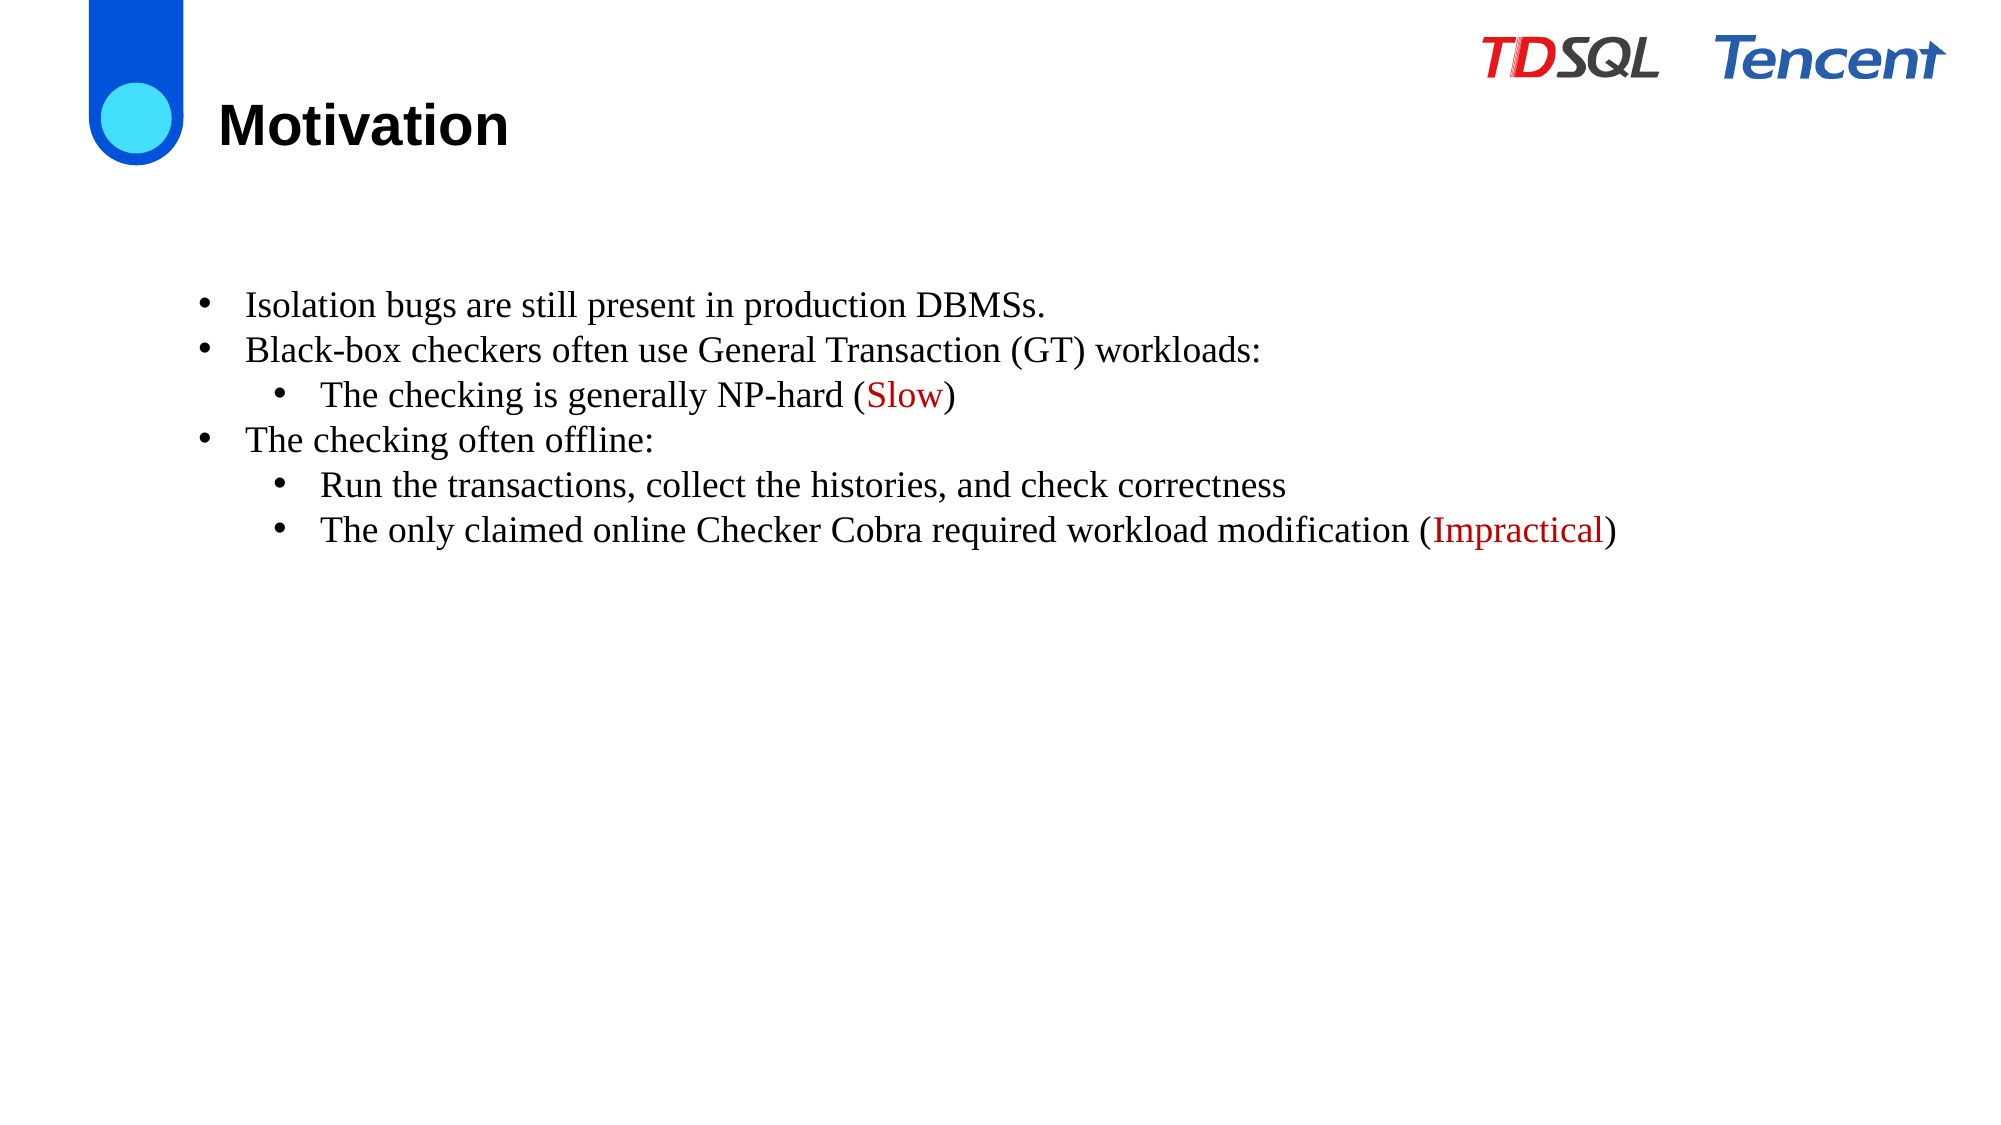

Motivation
Isolation bugs are still present in production DBMSs.
Black-box checkers often use General Transaction (GT) workloads:
The checking is generally NP-hard (Slow)
The checking often offline:
Run the transactions, collect the histories, and check correctness
The only claimed online Checker Cobra required workload modification (Impractical)